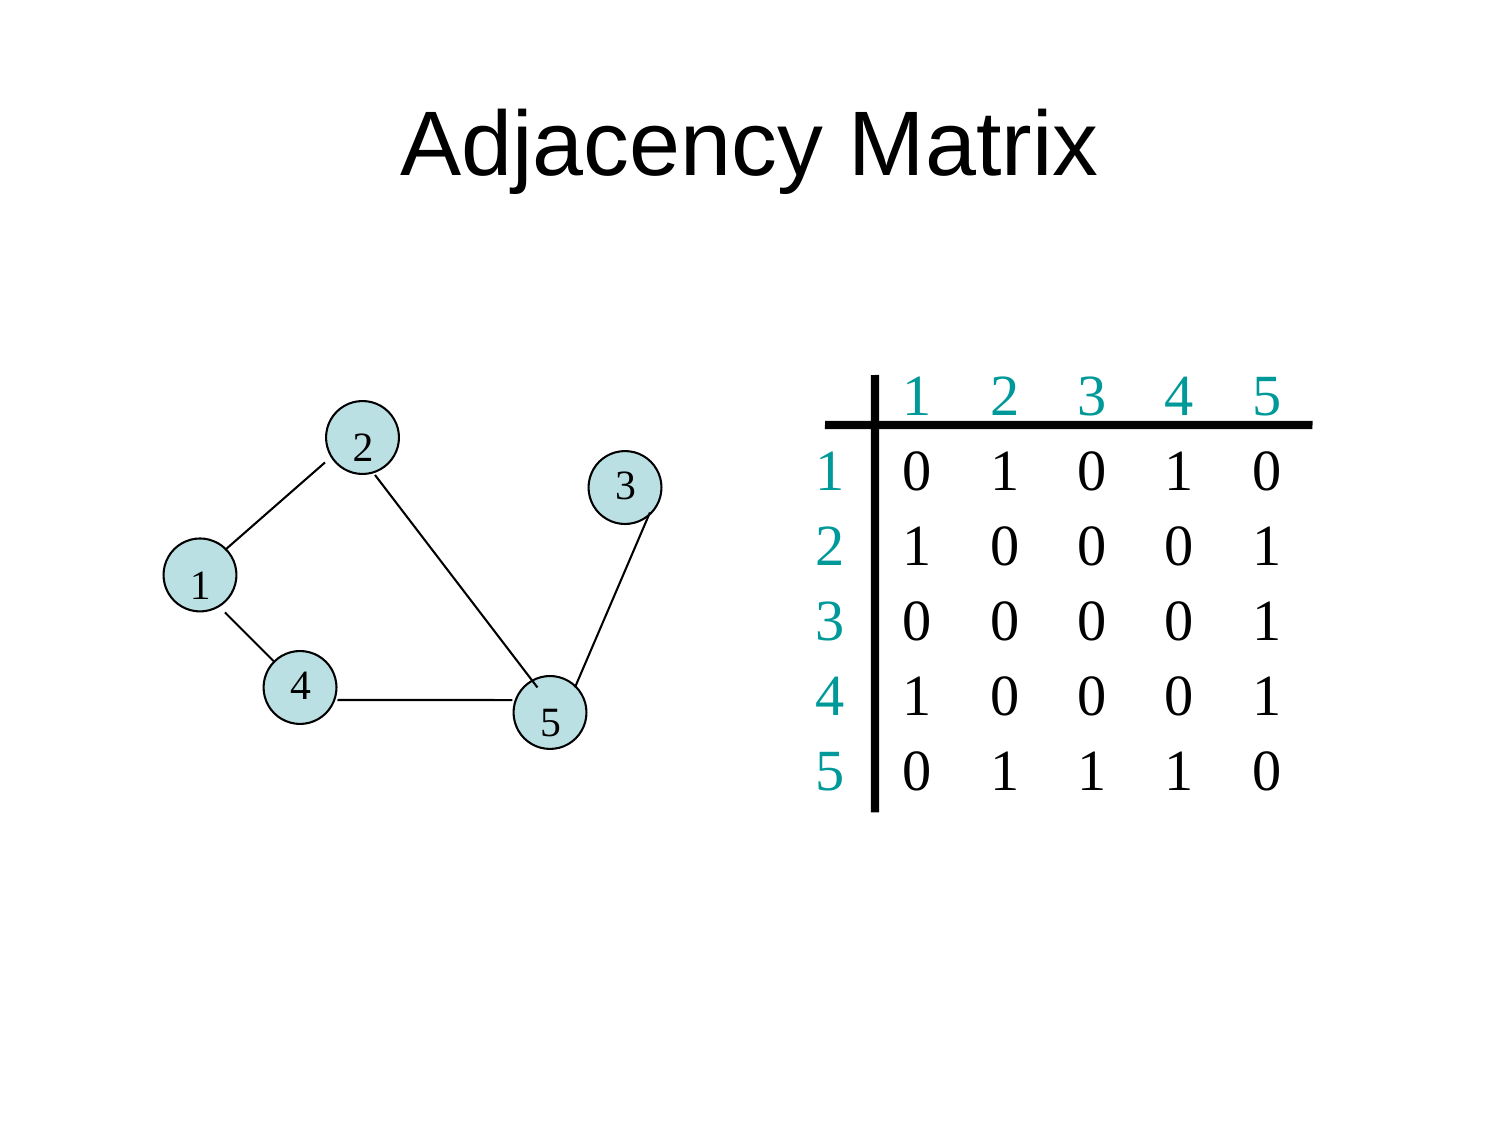

# Adjacency Matrix
1
2
3
4
5

1

2
3
4
5

2
3

1

4

5

0
1
0
1
0
1
0
0
0
1
0
0
0
0
1
1
0
0
0
1
0
1
1
1
0